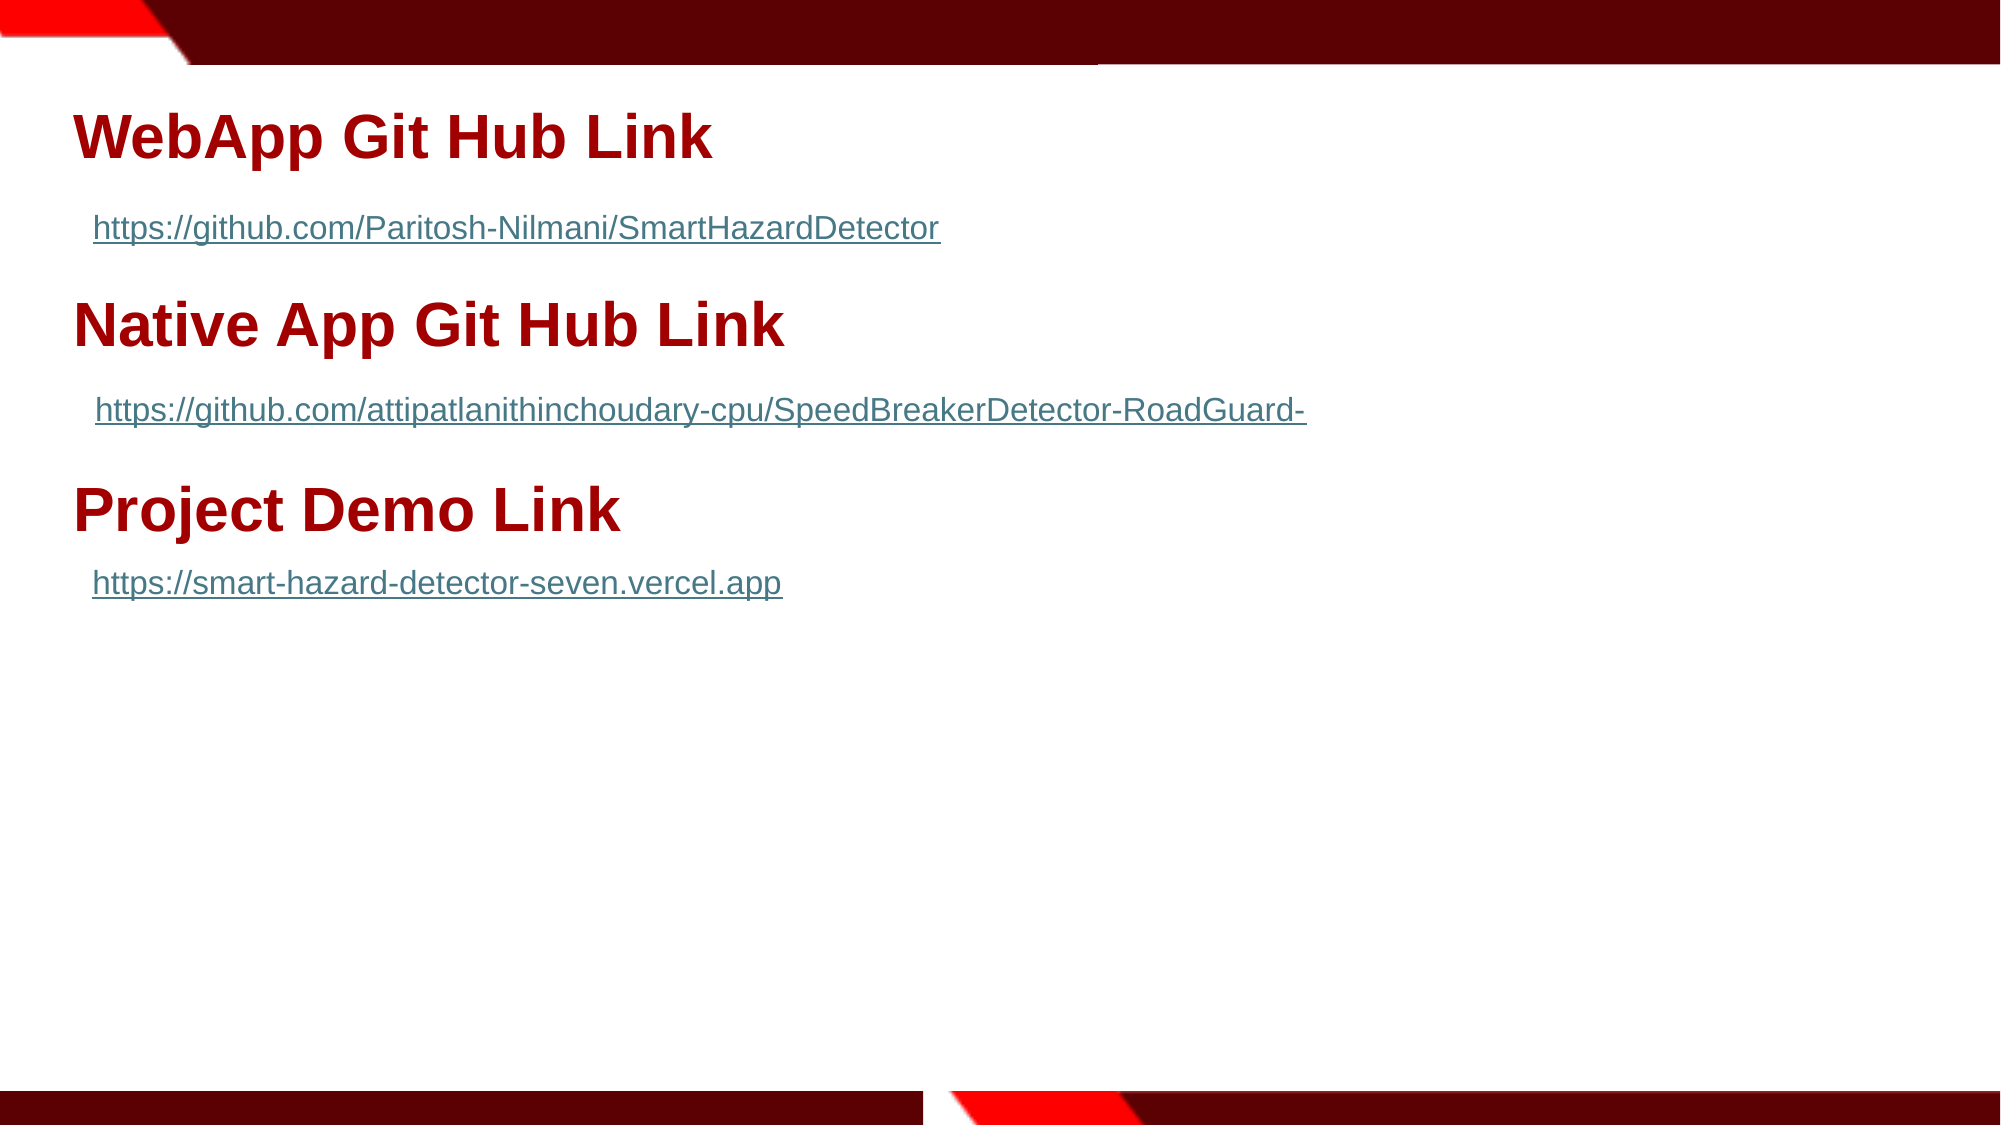

WebApp Git Hub Link
https://github.com/Paritosh-Nilmani/SmartHazardDetector
Native App Git Hub Link
https://github.com/attipatlanithinchoudary-cpu/SpeedBreakerDetector-RoadGuard-
Project Demo Link
https://smart-hazard-detector-seven.vercel.app